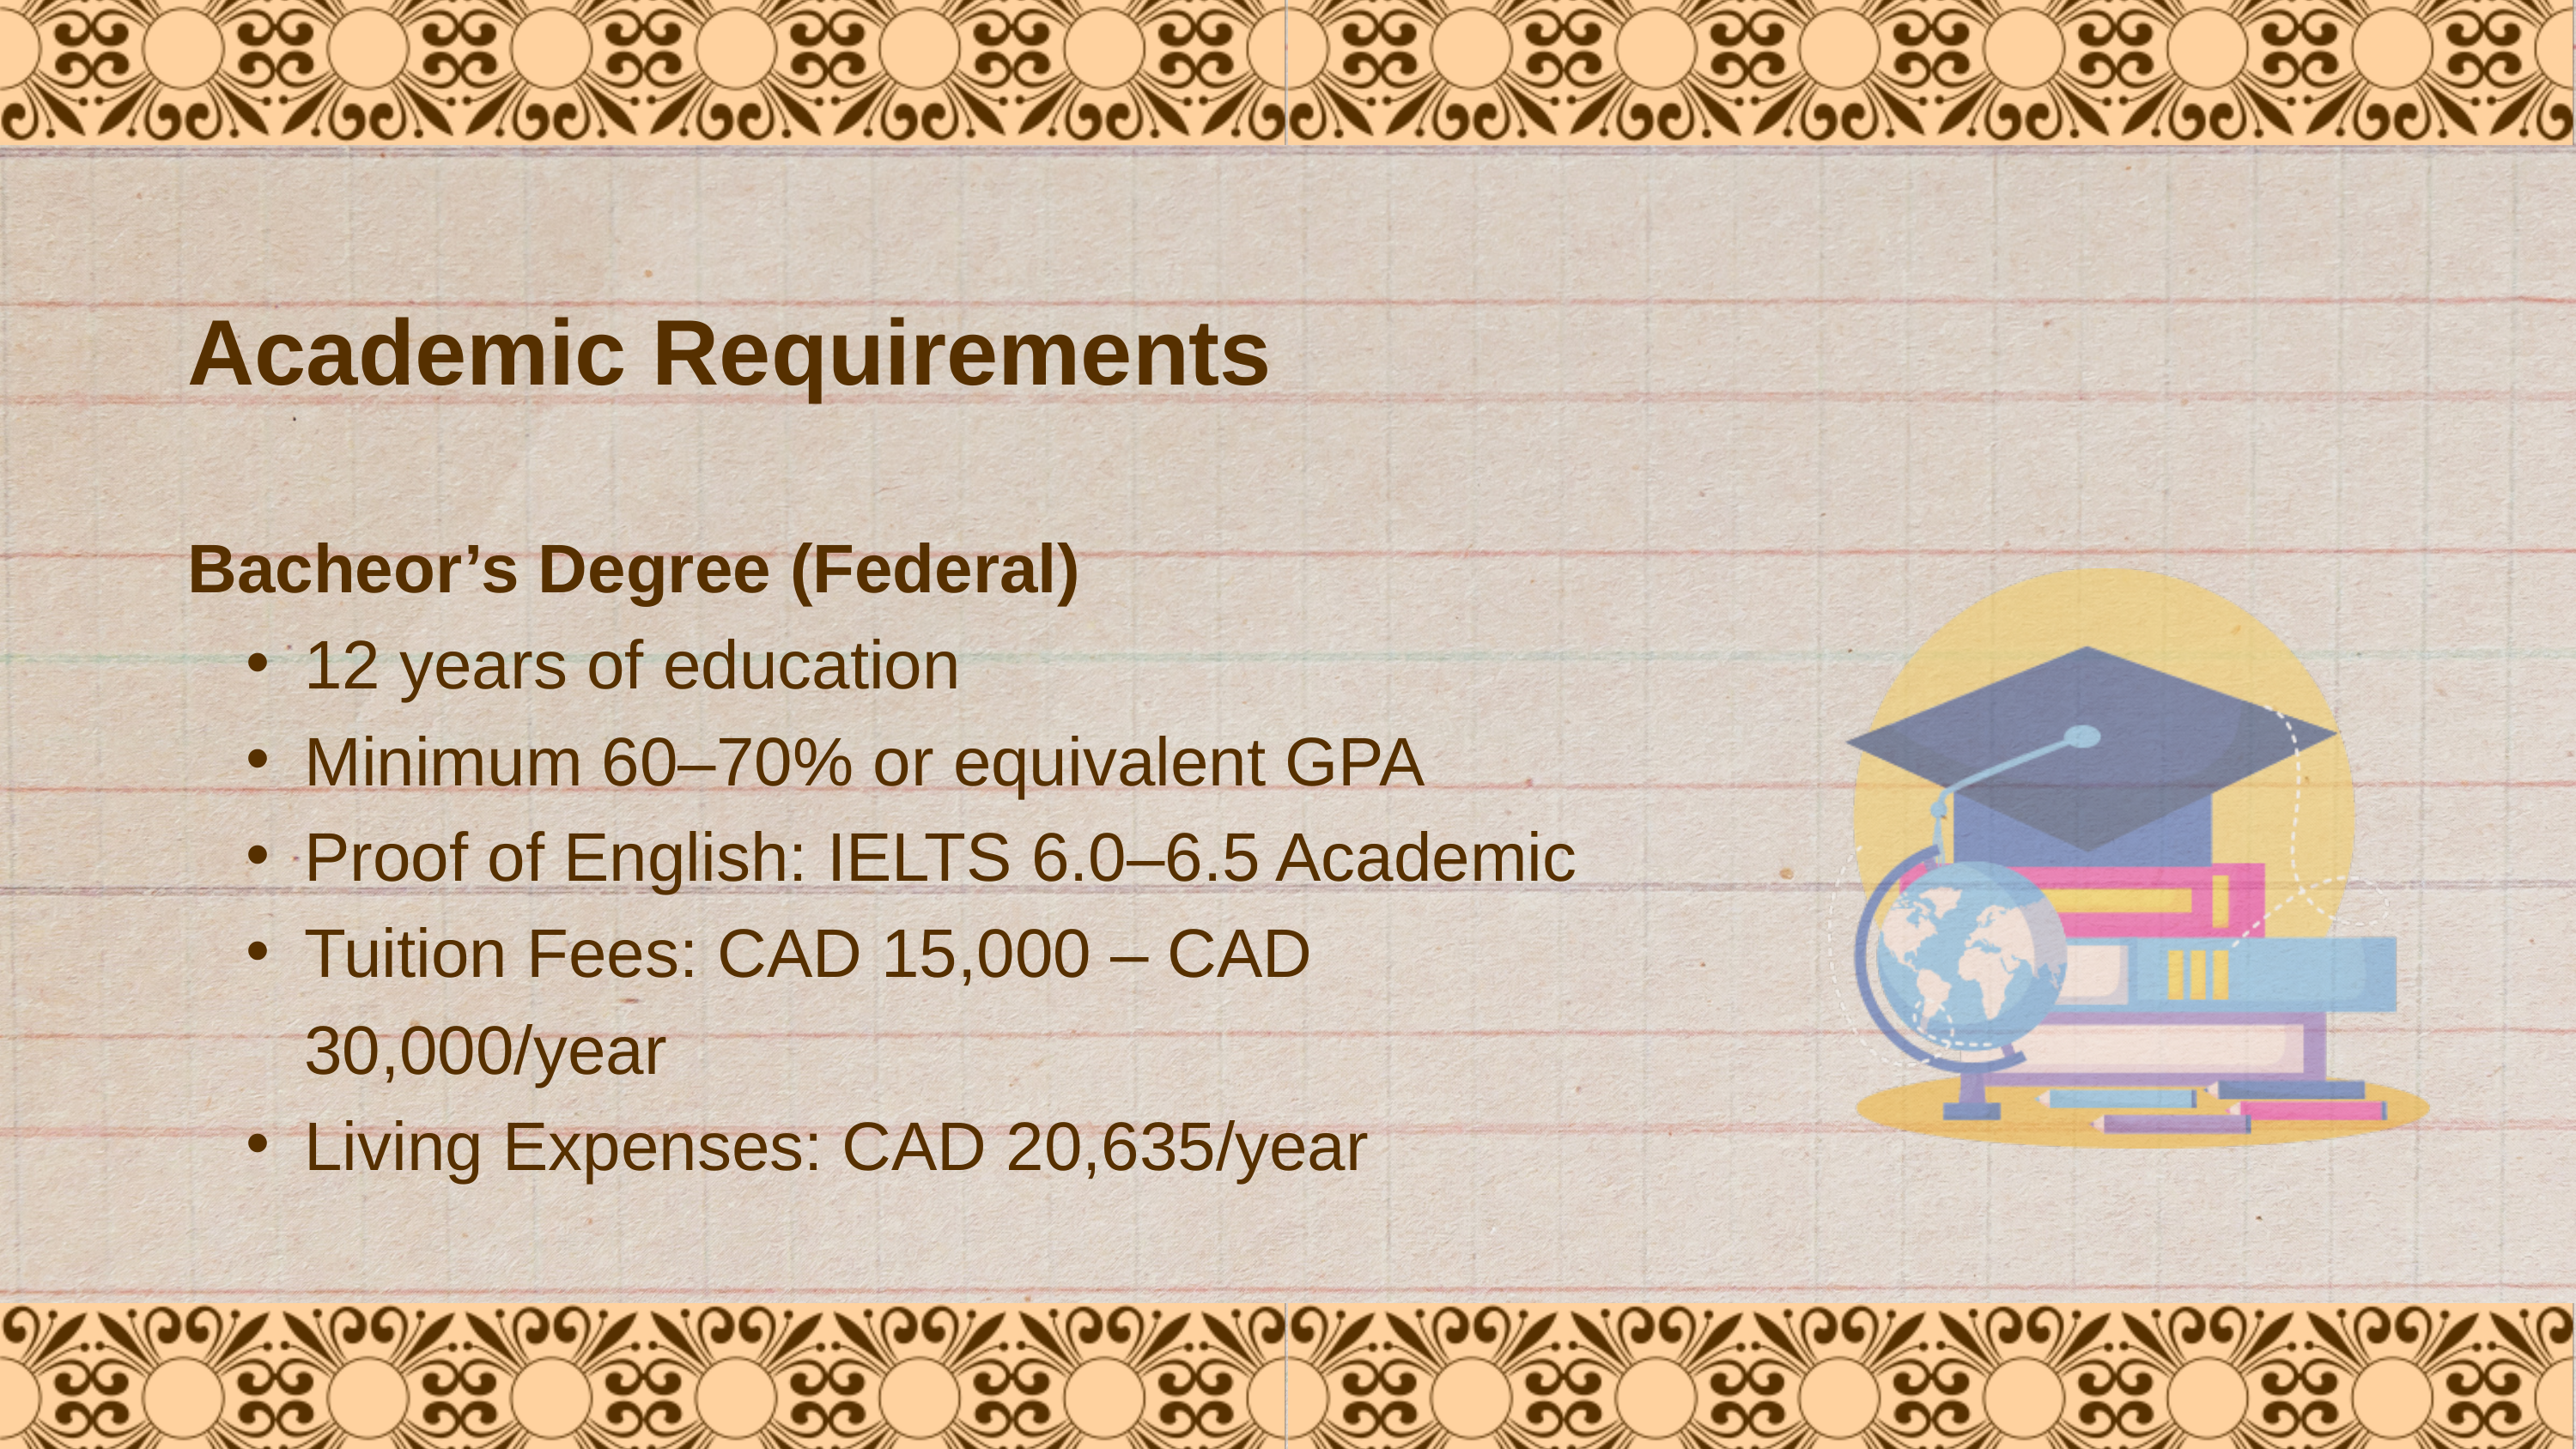

Academic Requirements
Bacheor’s Degree (Federal)
12 years of education
Minimum 60–70% or equivalent GPA
Proof of English: IELTS 6.0–6.5 Academic
Tuition Fees: CAD 15,000 – CAD 30,000/year
Living Expenses: CAD 20,635/year